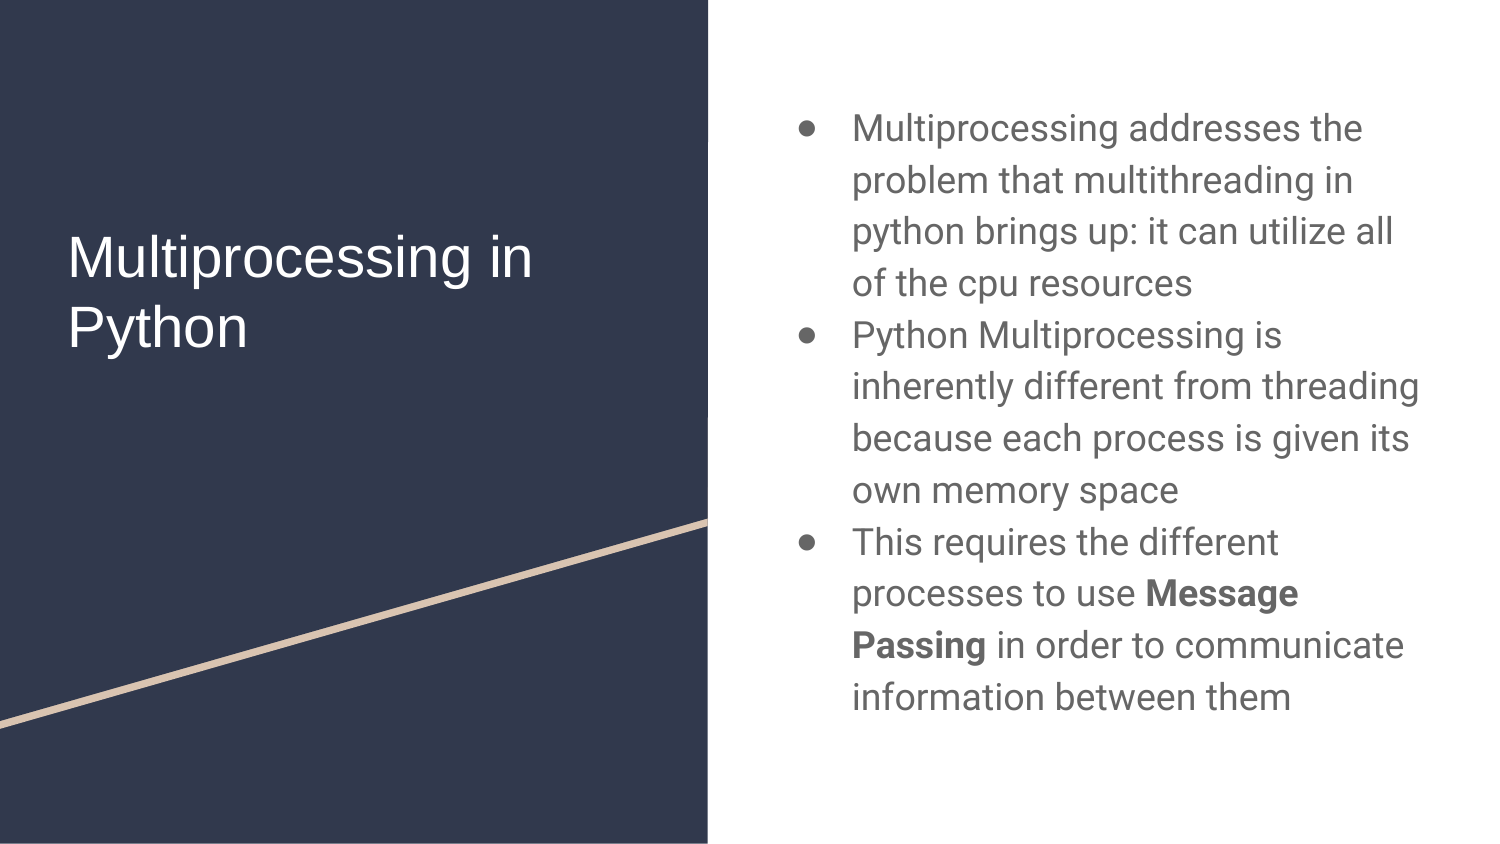

Multiprocessing addresses the problem that multithreading in python brings up: it can utilize all of the cpu resources
Python Multiprocessing is inherently different from threading because each process is given its own memory space
This requires the different processes to use Message Passing in order to communicate information between them
# Multiprocessing in Python